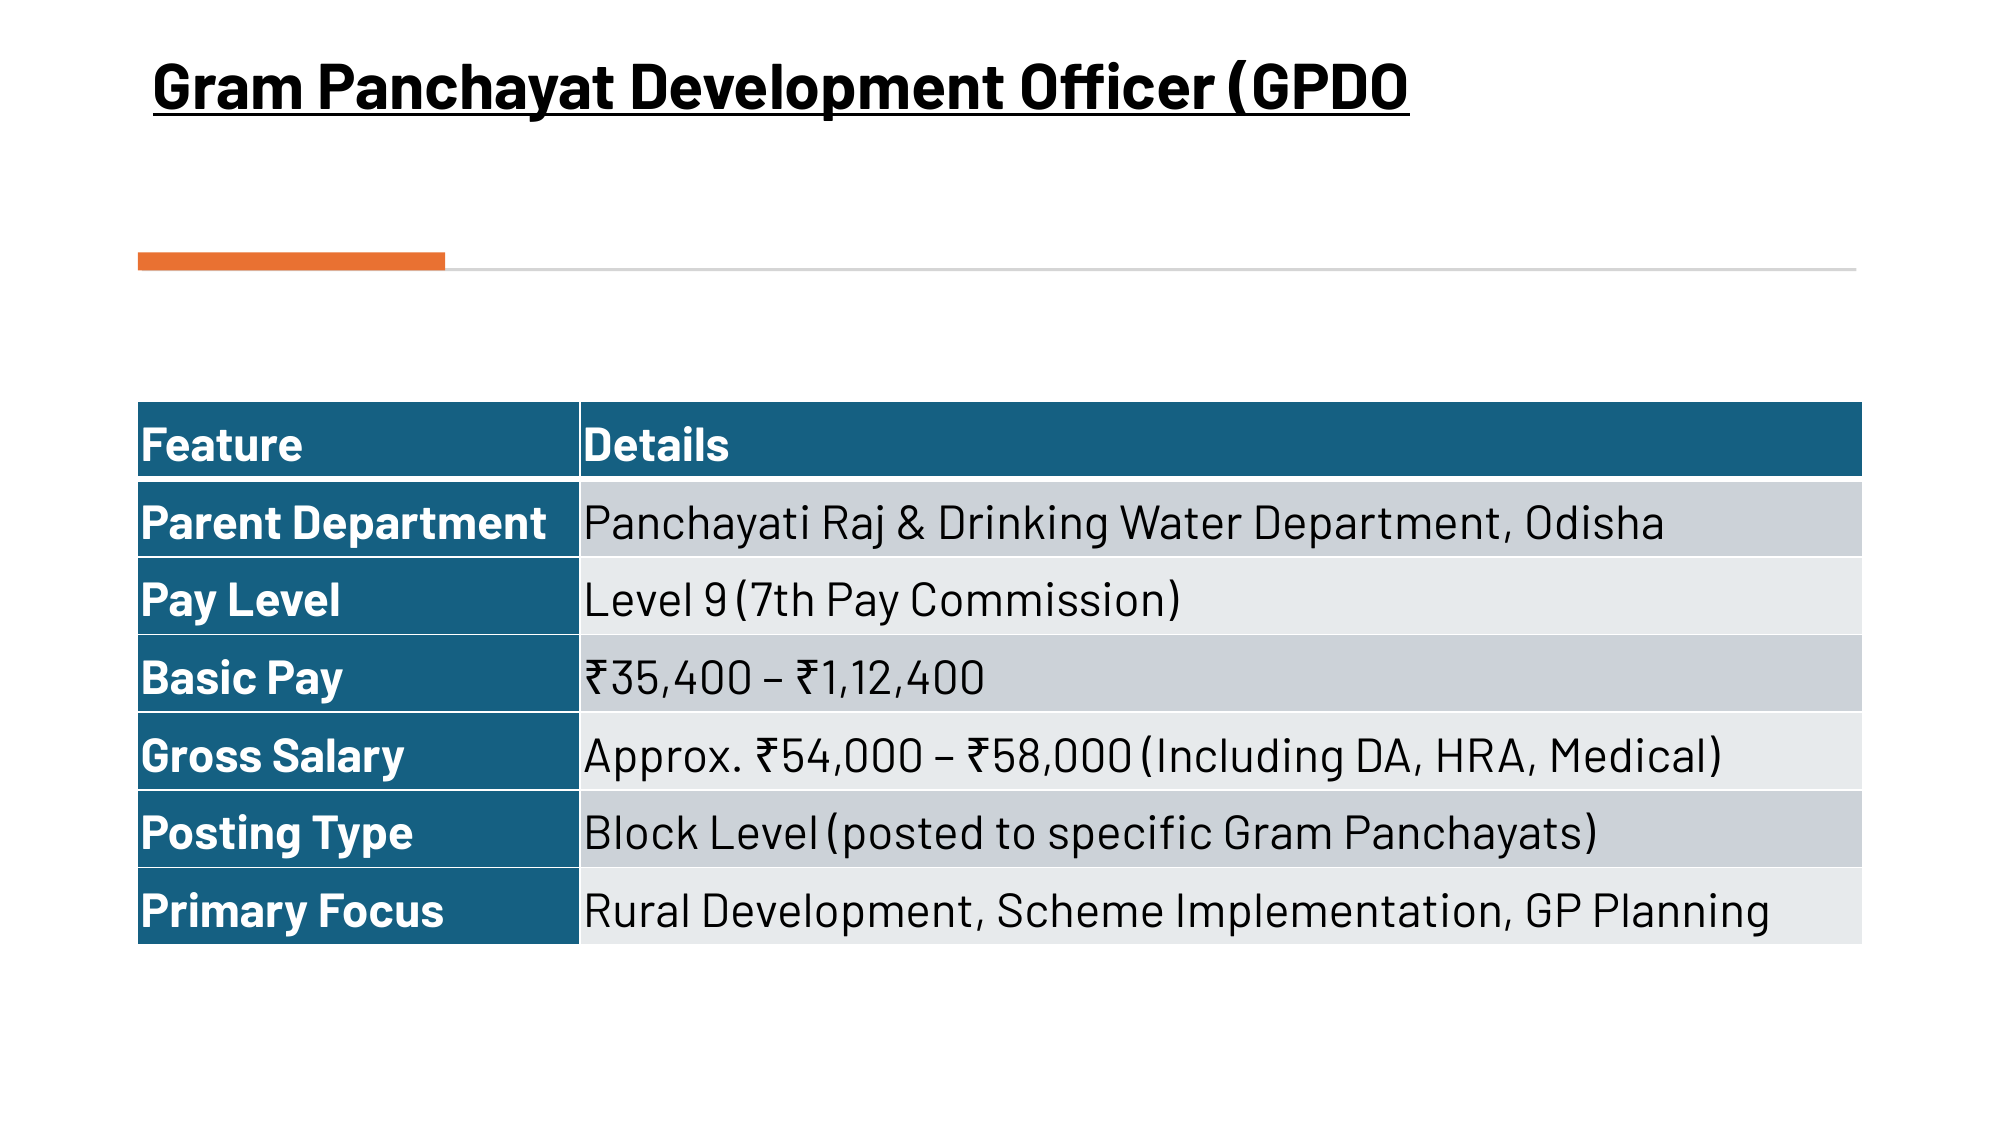

# Gram Panchayat Development Officer (GPDO

| Feature | Details |
| --- | --- |
| Parent Department | Panchayati Raj & Drinking Water Department, Odisha |
| Pay Level | Level 9 (7th Pay Commission) |
| Basic Pay | ₹35,400 – ₹1,12,400 |
| Gross Salary | Approx. ₹54,000 – ₹58,000 (Including DA, HRA, Medical) |
| Posting Type | Block Level (posted to specific Gram Panchayats) |
| Primary Focus | Rural Development, Scheme Implementation, GP Planning |